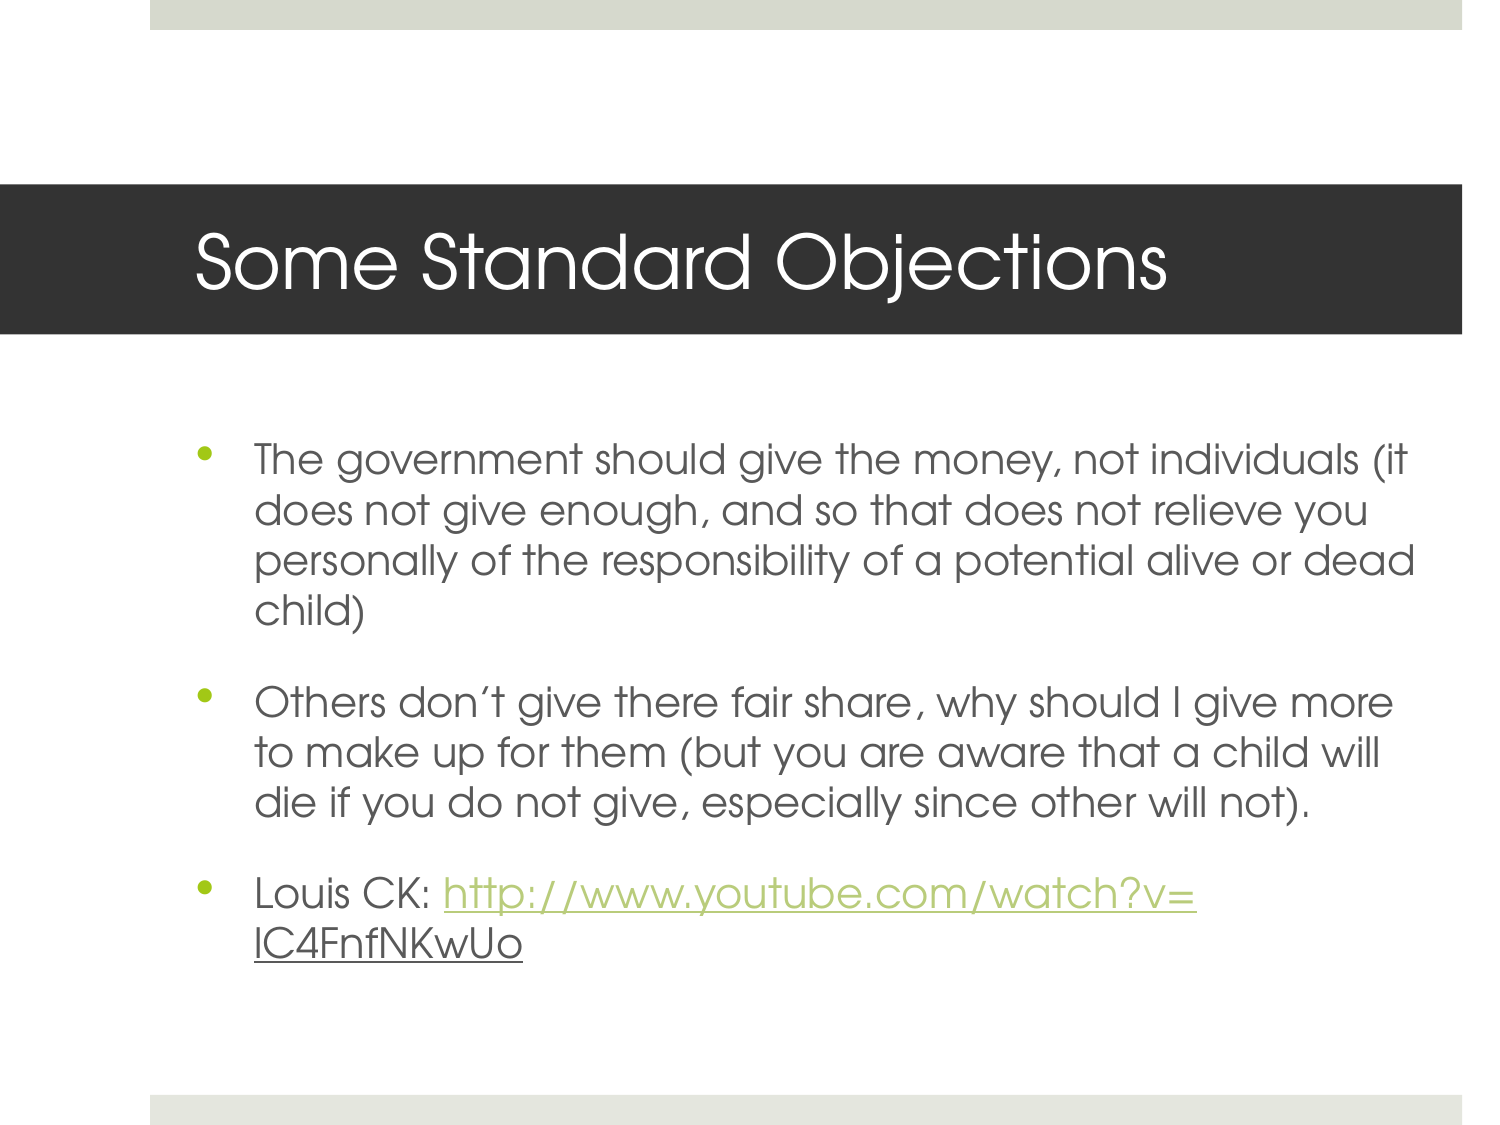

# Some Standard Objections
The government should give the money, not individuals (it does not give enough, and so that does not relieve you personally of the responsibility of a potential alive or dead child)
Others don’t give there fair share, why should I give more to make up for them (but you are aware that a child will die if you do not give, especially since other will not).
Louis CK: http://www.youtube.com/watch?v=lC4FnfNKwUo